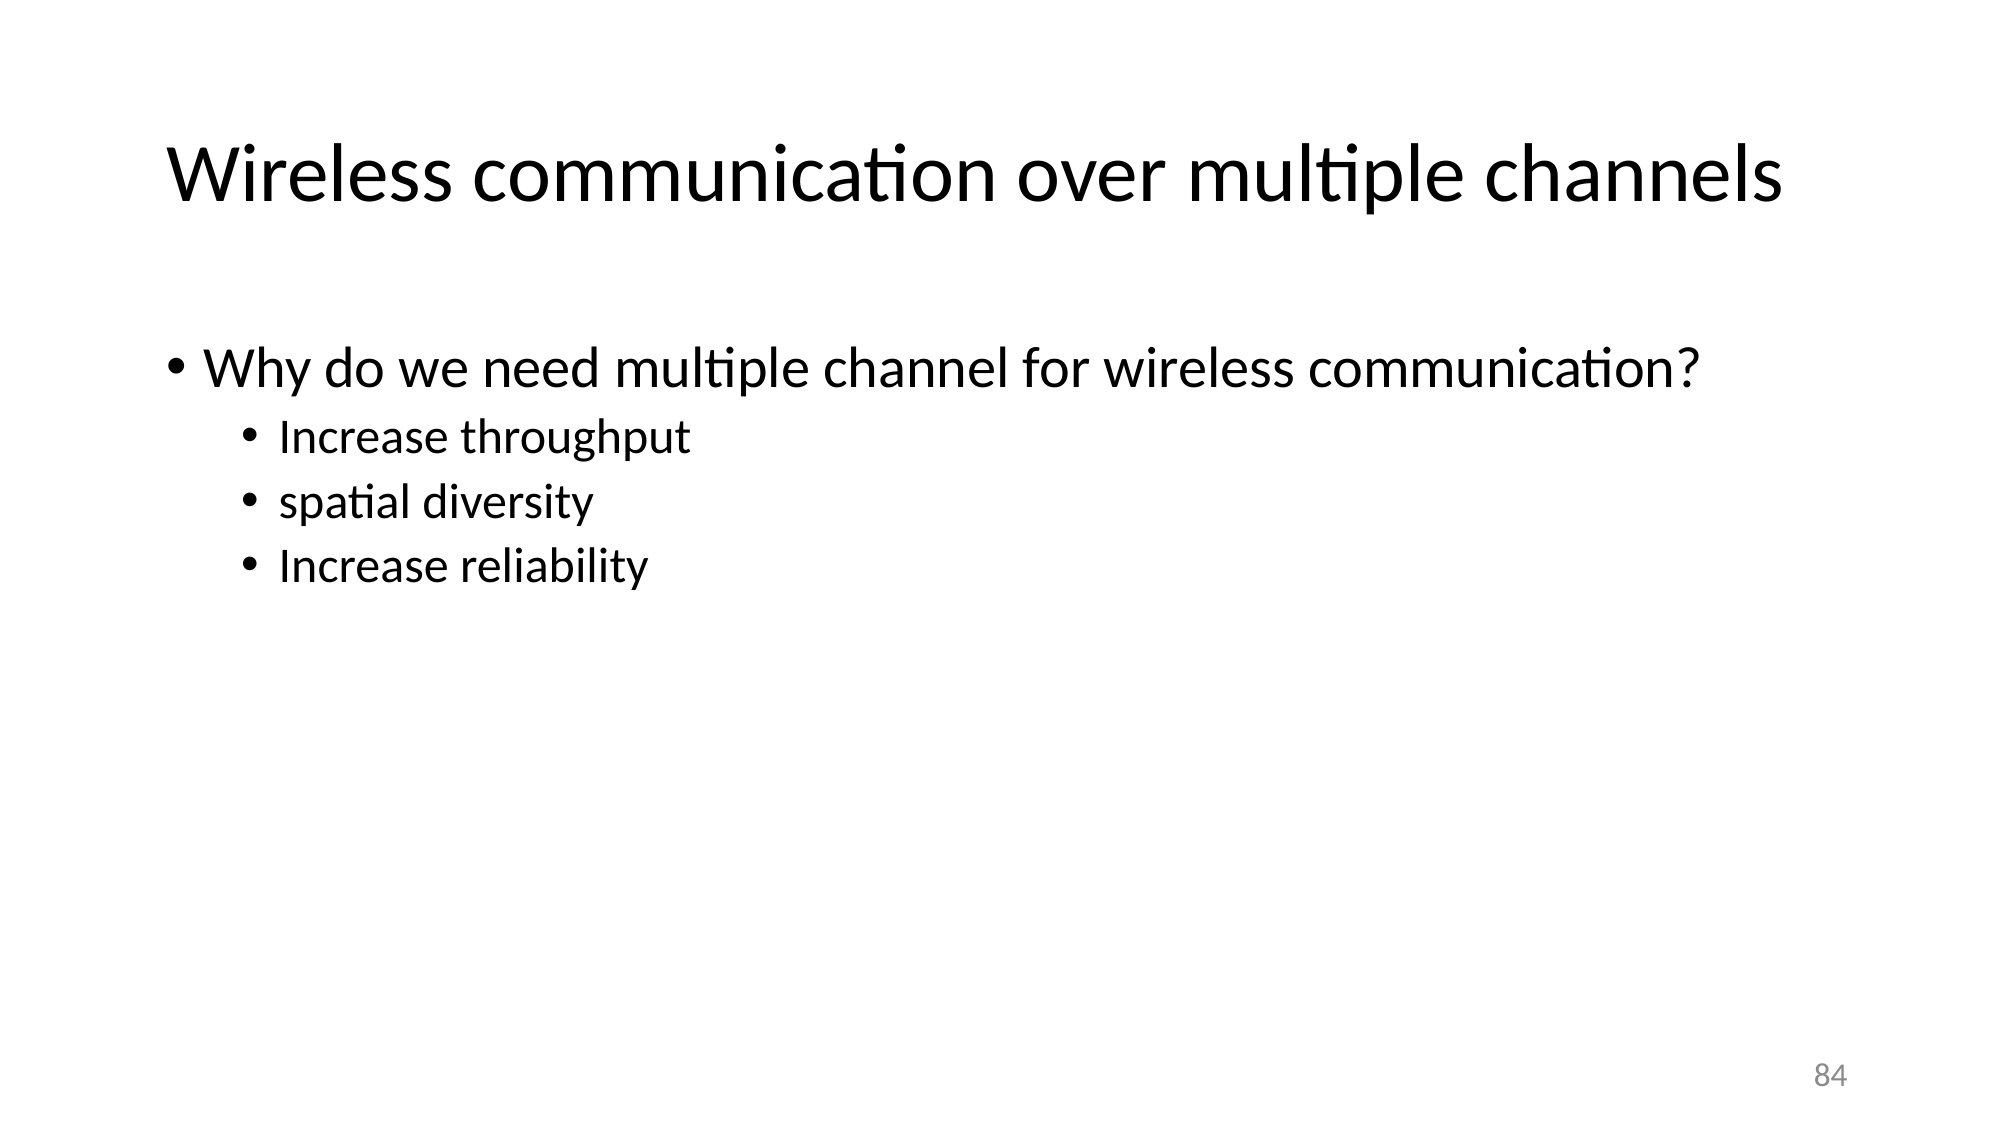

# Wireless communication over multiple channels
Why do we need multiple channel for wireless communication?
Increase throughput
spatial diversity
Increase reliability

84